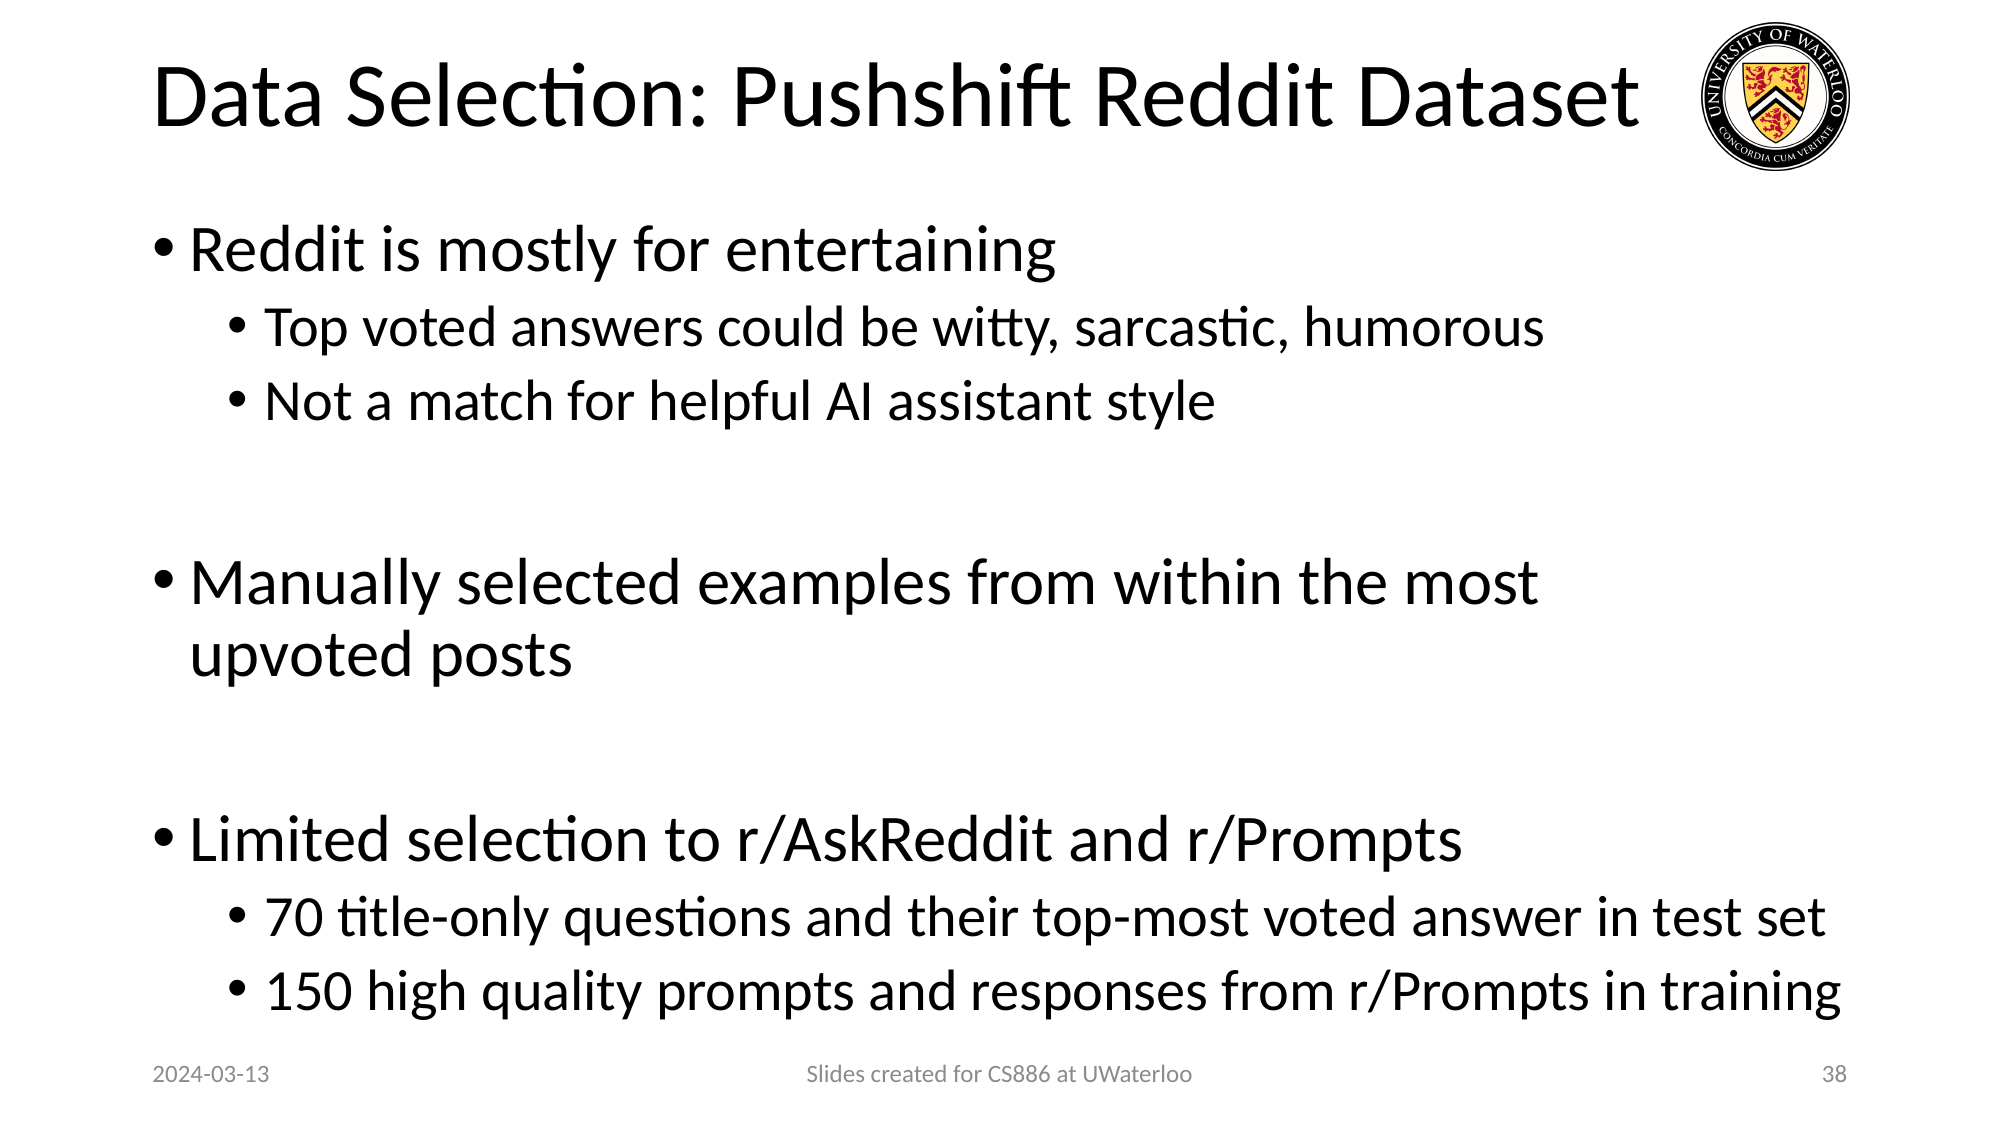

# Data Selection: Pushshift Reddit Dataset
Reddit is mostly for entertaining
Top voted answers could be witty, sarcastic, humorous
Not a match for helpful AI assistant style

Manually selected examples from within the most upvoted posts

Limited selection to r/AskReddit and r/Prompts
70 title-only questions and their top-most voted answer in test set
150 high quality prompts and responses from r/Prompts in training
2024-03-13
Slides created for CS886 at UWaterloo
38